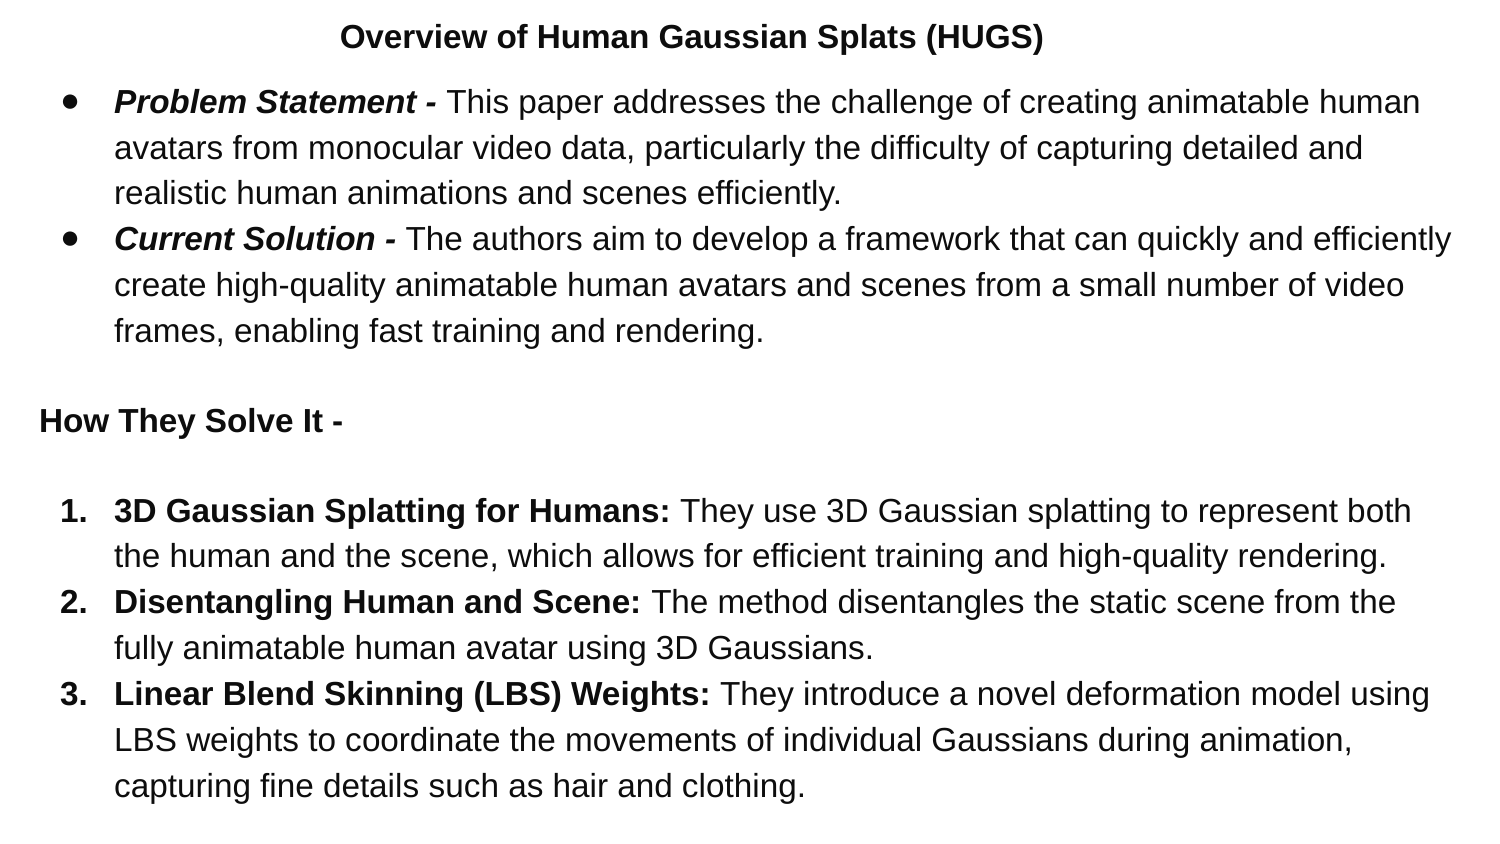

Overview of Human Gaussian Splats (HUGS)

Problem Statement - This paper addresses the challenge of creating animatable human avatars from monocular video data, particularly the difficulty of capturing detailed and realistic human animations and scenes efficiently.
Current Solution - The authors aim to develop a framework that can quickly and efficiently create high-quality animatable human avatars and scenes from a small number of video frames, enabling fast training and rendering.
How They Solve It -
3D Gaussian Splatting for Humans: They use 3D Gaussian splatting to represent both the human and the scene, which allows for efficient training and high-quality rendering.
Disentangling Human and Scene: The method disentangles the static scene from the fully animatable human avatar using 3D Gaussians.
Linear Blend Skinning (LBS) Weights: They introduce a novel deformation model using LBS weights to coordinate the movements of individual Gaussians during animation, capturing fine details such as hair and clothing.